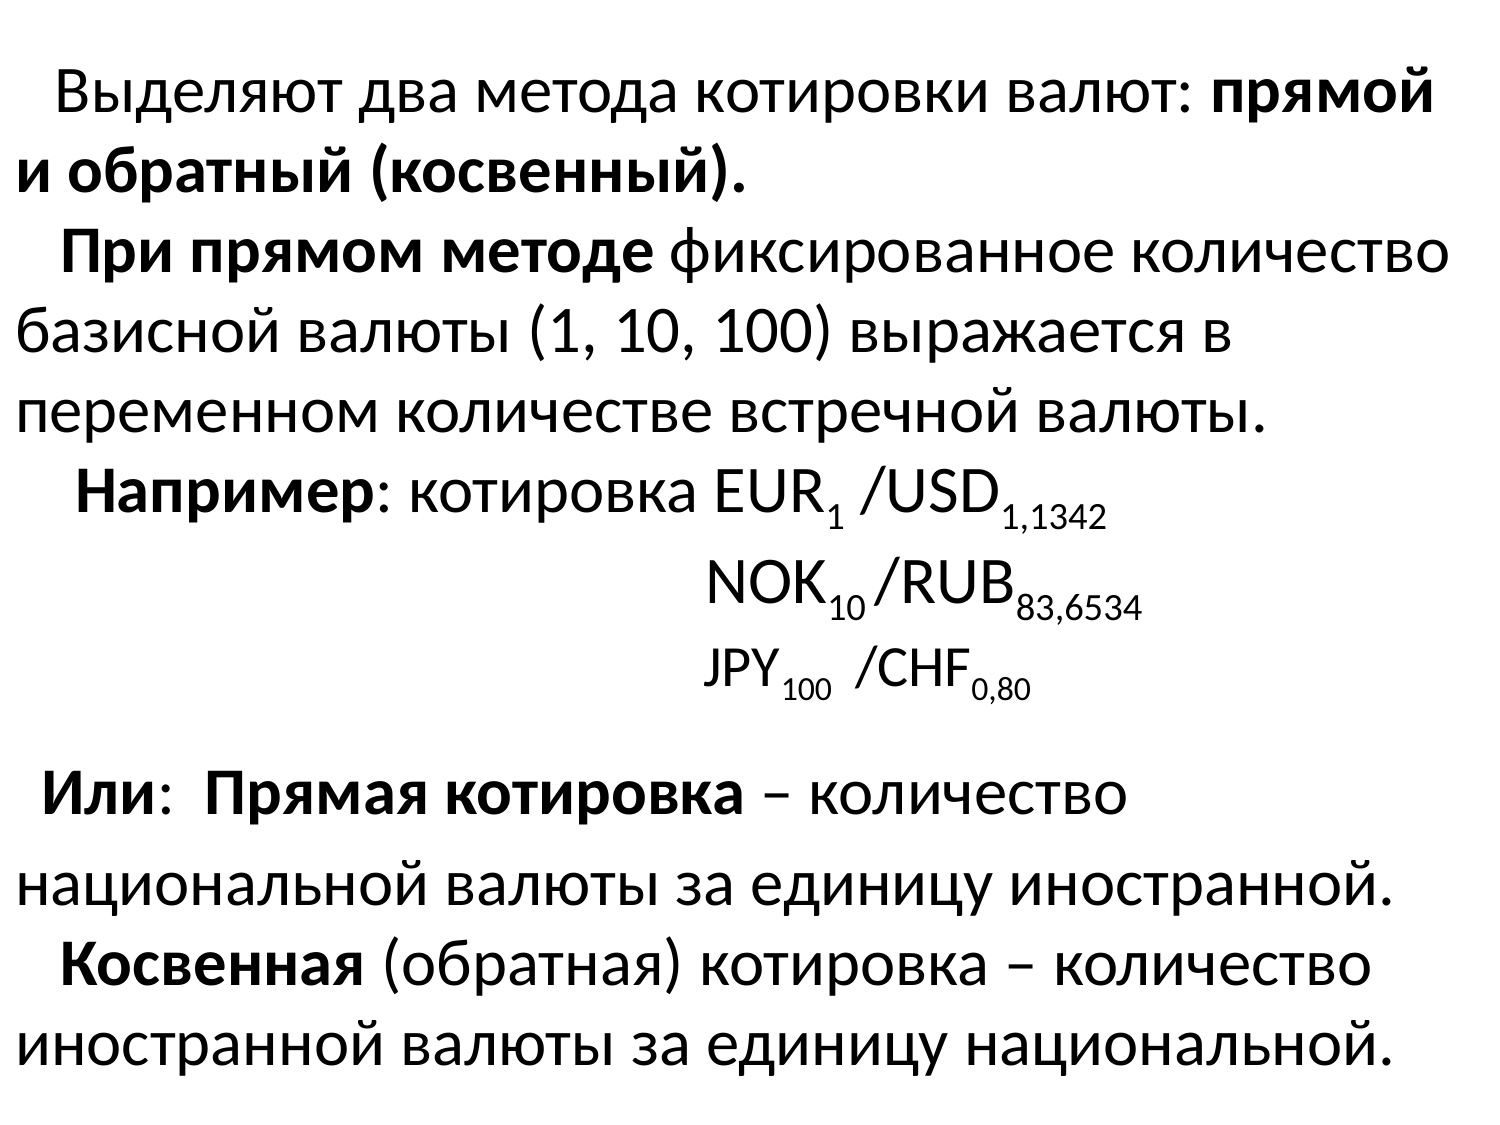

# Выделяют два метода котировки валют: прямой и обратный (косвенный). При прямом методе фиксированное количество базисной валюты (1, 10, 100) выражается в переменном количестве встречной валюты. Например: котировка EUR1 /USD1,1342 NOK10 /RUB83,6534 JPY100   /CHF0,80 Или:  Прямая котировка – количество национальной валюты за единицу иностранной. Косвенная (обратная) котировка – количество иностранной валюты за единицу национальной.